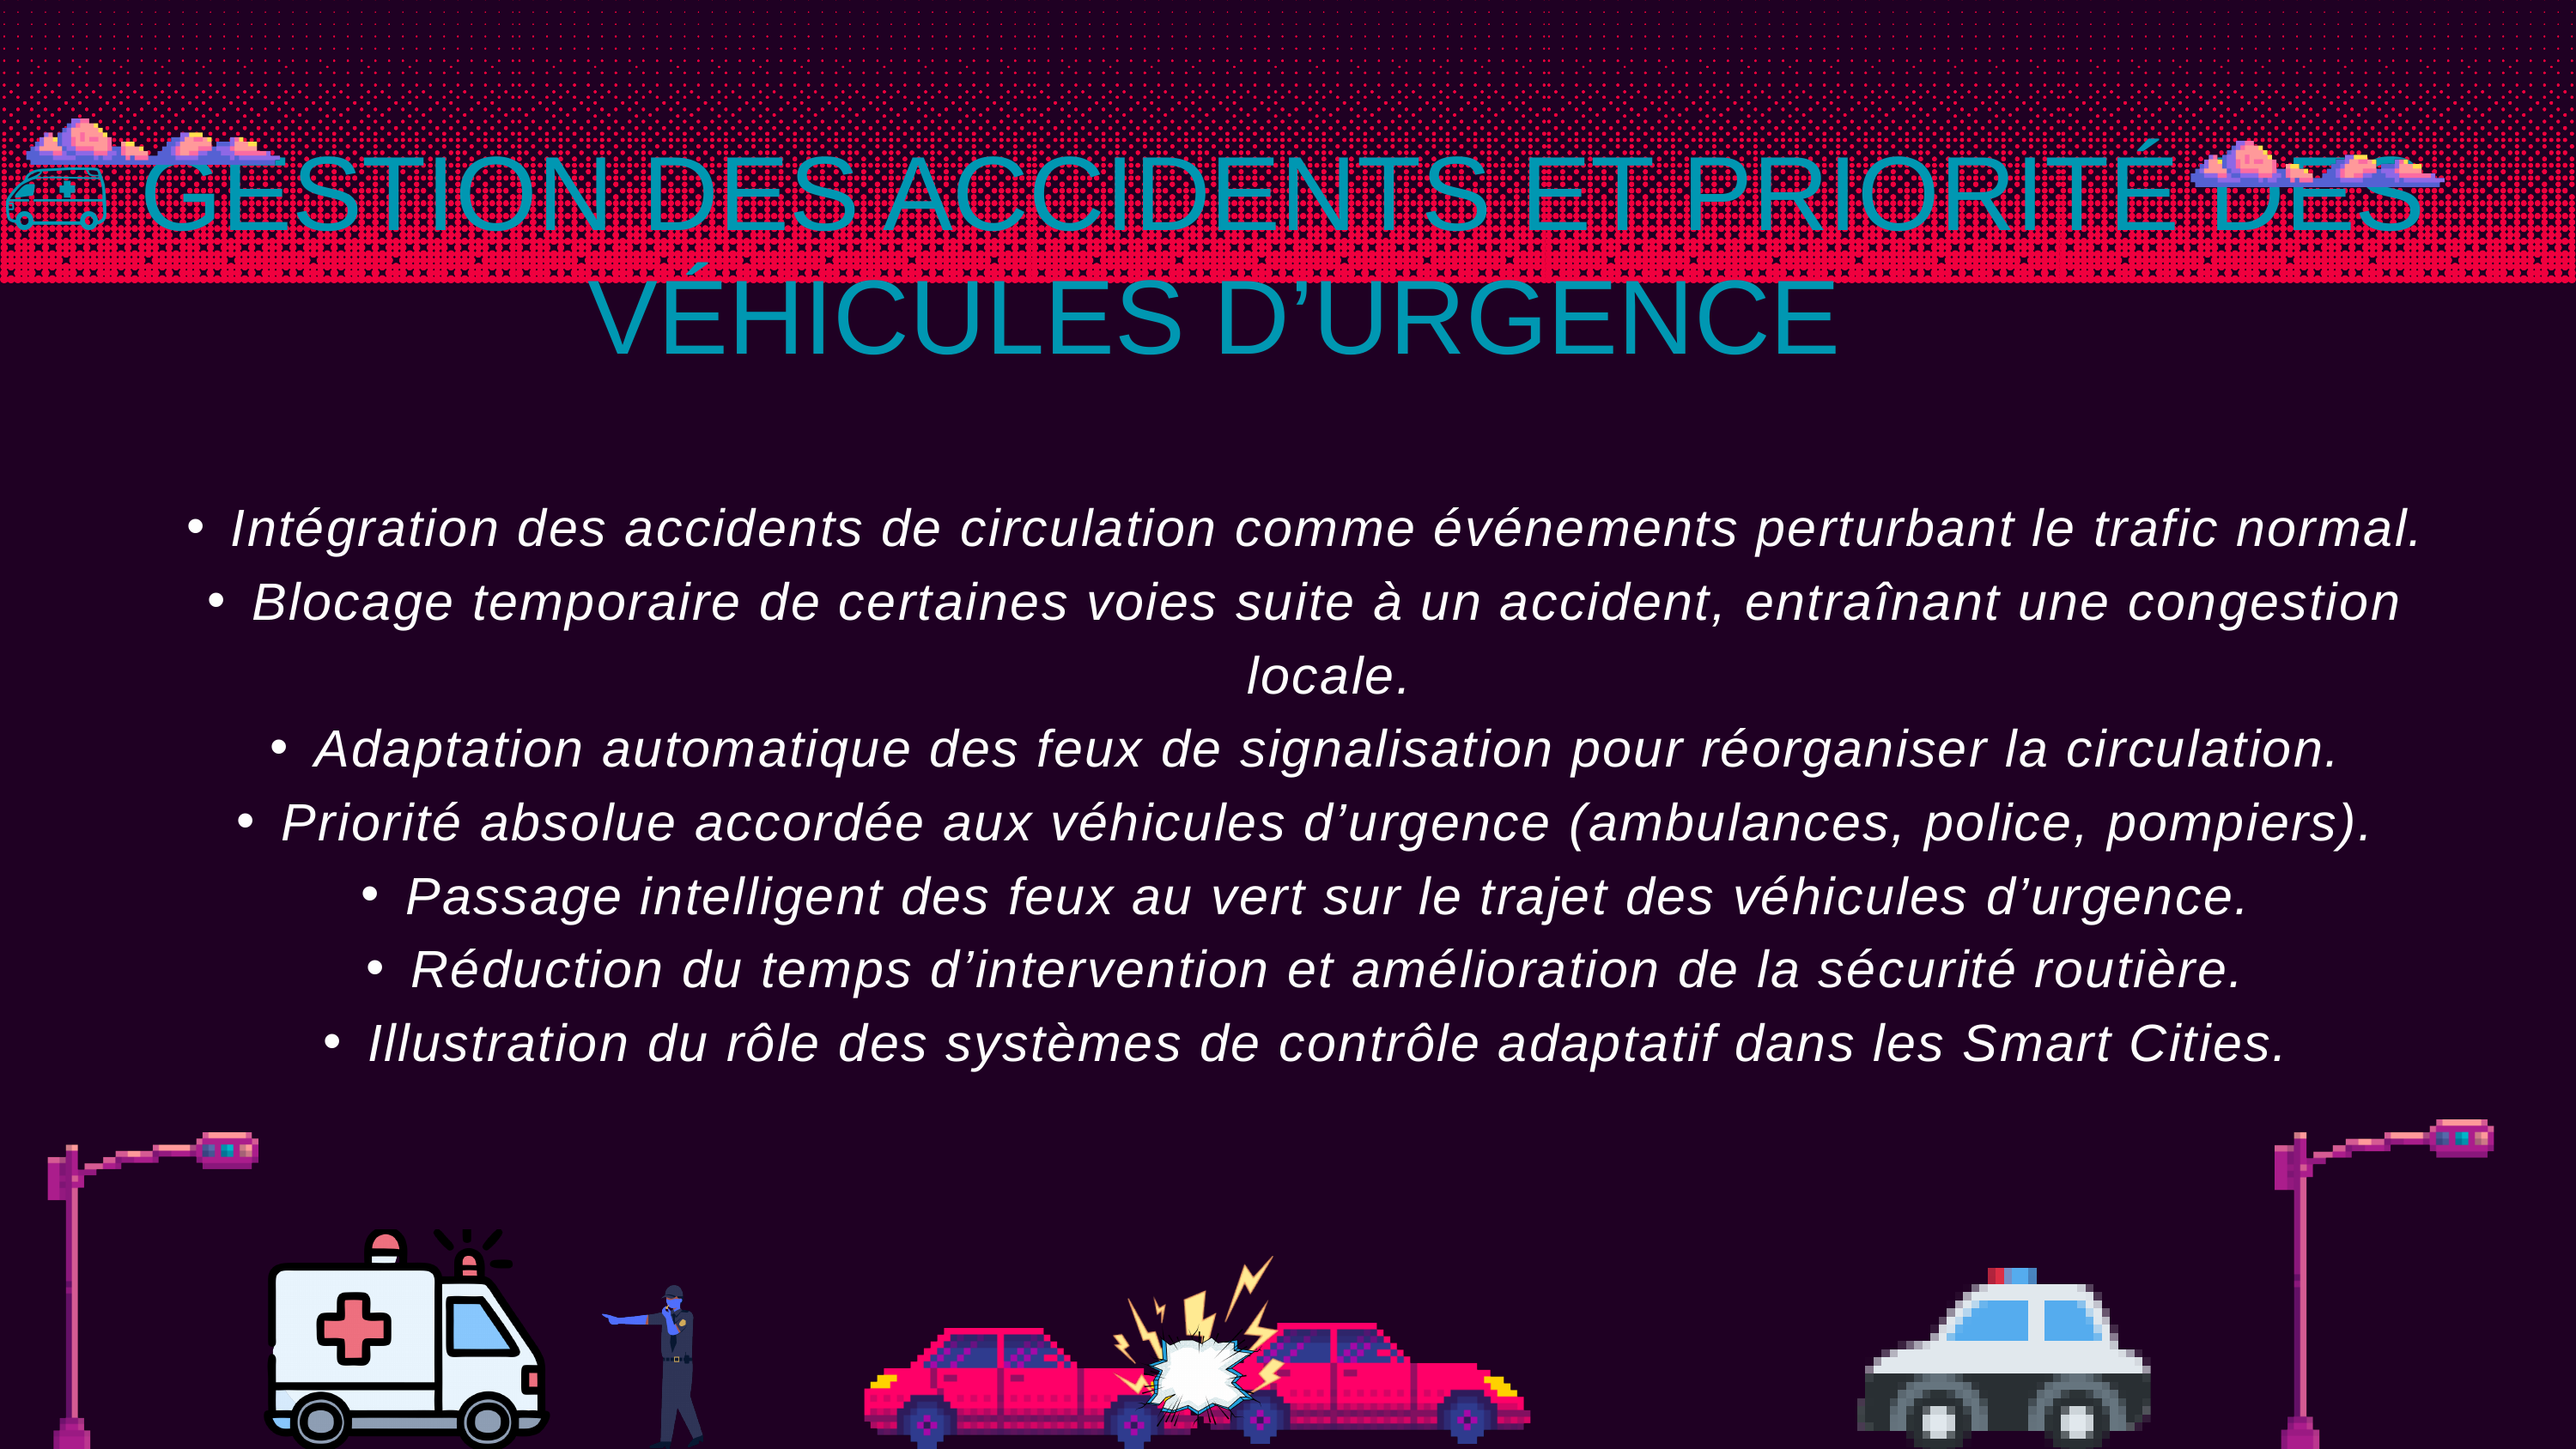

🚑 GESTION DES ACCIDENTS ET PRIORITÉ DES VÉHICULES D’URGENCE

Intégration des accidents de circulation comme événements perturbant le trafic normal.
Blocage temporaire de certaines voies suite à un accident, entraînant une congestion locale.
Adaptation automatique des feux de signalisation pour réorganiser la circulation.
Priorité absolue accordée aux véhicules d’urgence (ambulances, police, pompiers).
Passage intelligent des feux au vert sur le trajet des véhicules d’urgence.
Réduction du temps d’intervention et amélioration de la sécurité routière.
Illustration du rôle des systèmes de contrôle adaptatif dans les Smart Cities.